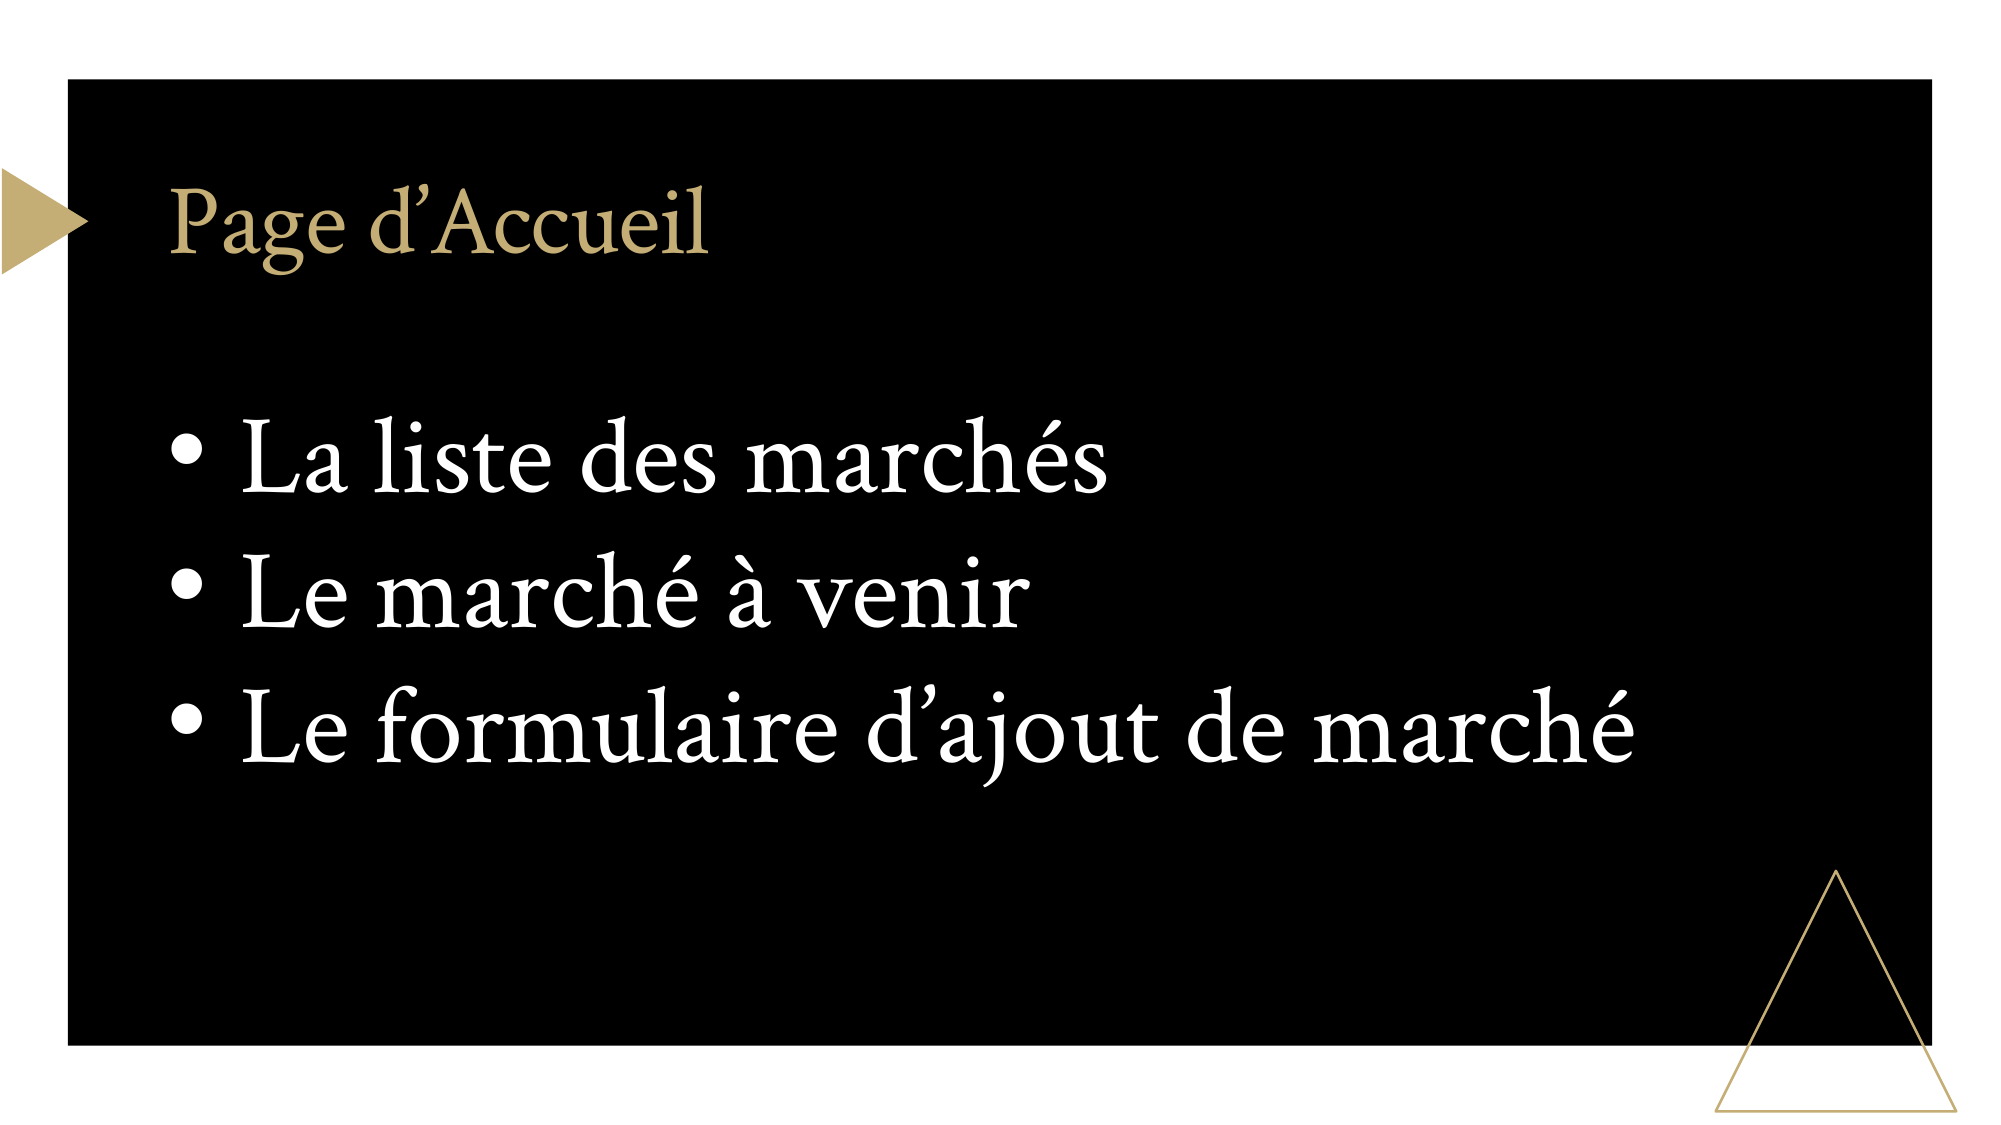

# Page d’Accueil
 La liste des marchés
 Le marché à venir
 Le formulaire d’ajout de marché